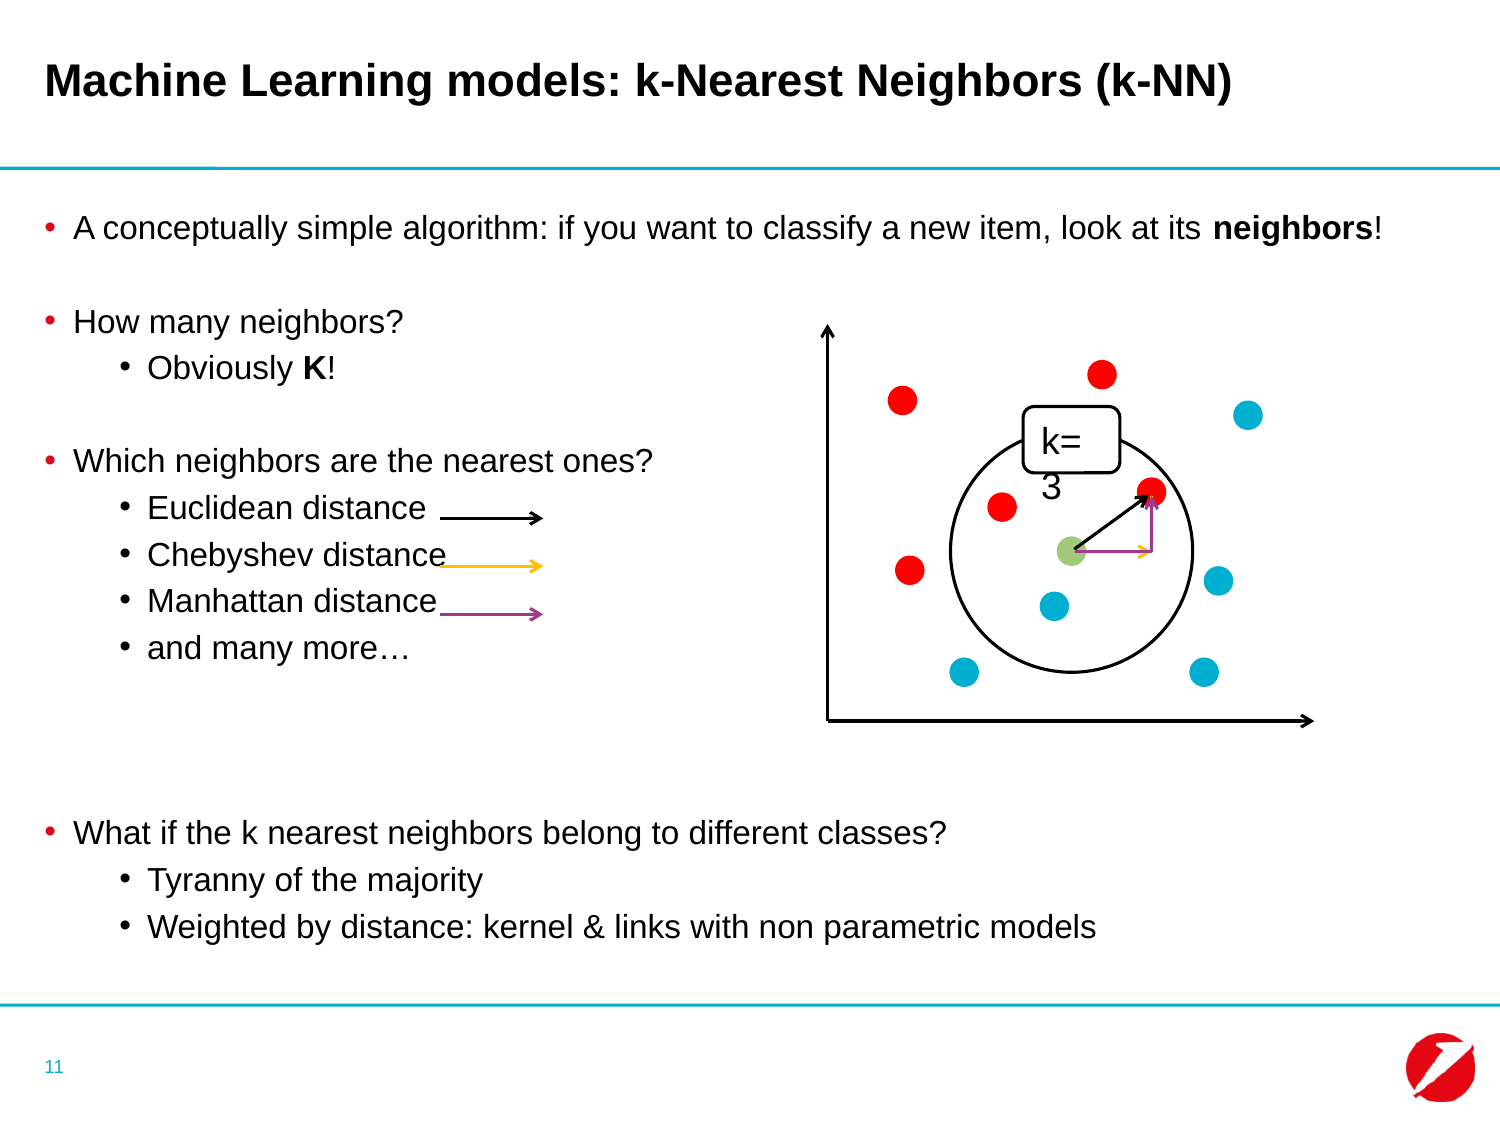

# Machine Learning models: k-Nearest Neighbors (k-NN)
A conceptually simple algorithm: if you want to classify a new item, look at its neighbors!

How many neighbors?
Obviously K!

Which neighbors are the nearest ones?
Euclidean distance
Chebyshev distance
Manhattan distance
and many more…

What if the k nearest neighbors belong to different classes?
Tyranny of the majority
Weighted by distance: kernel & links with non parametric models

k=3

11